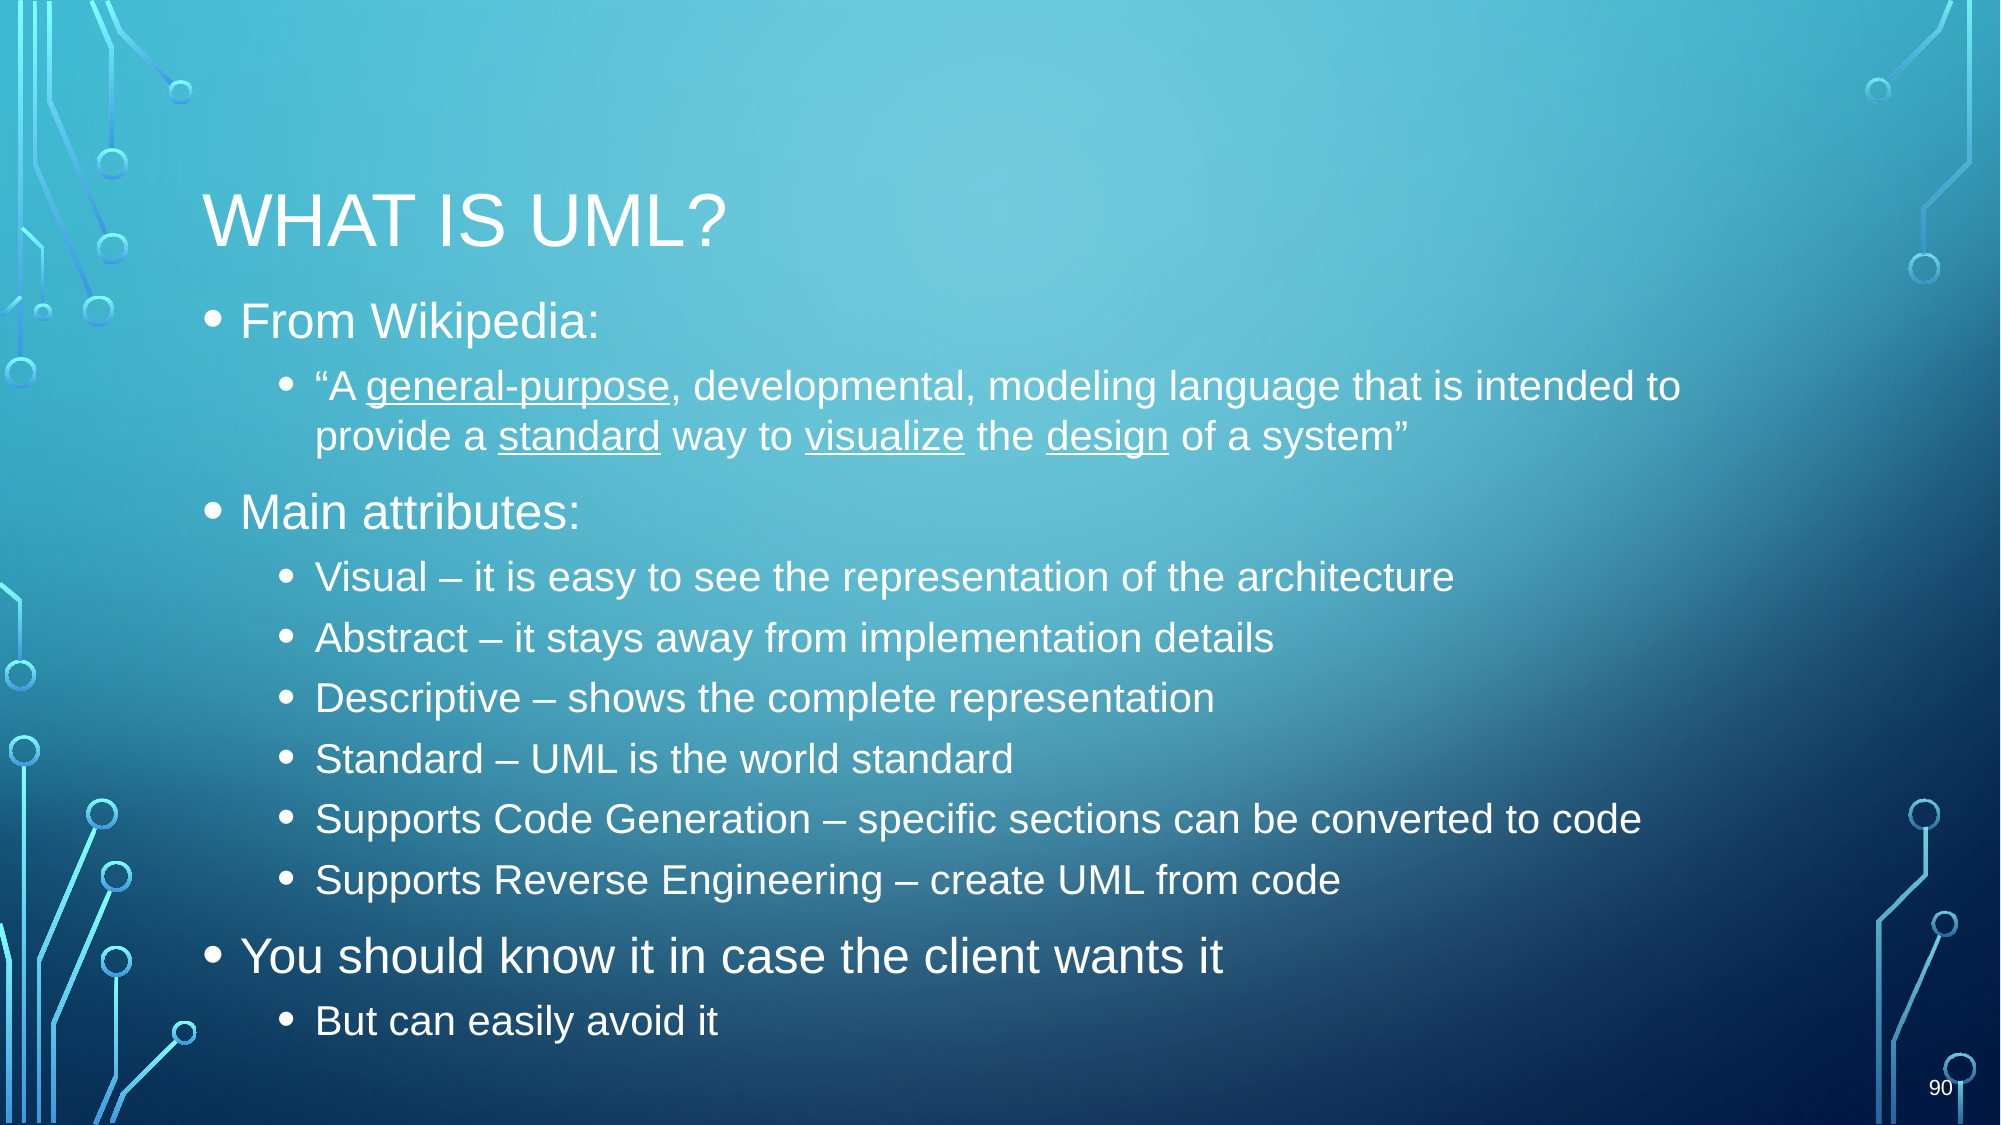

# What is UML?
From Wikipedia:
“A general-purpose, developmental, modeling language that is intended to
provide a standard way to visualize the design of a system”
Main attributes:
Visual – it is easy to see the representation of the architecture
Abstract – it stays away from implementation details
Descriptive – shows the complete representation
Standard – UML is the world standard
Supports Code Generation – specific sections can be converted to code
Supports Reverse Engineering – create UML from code
You should know it in case the client wants it
But can easily avoid it
90